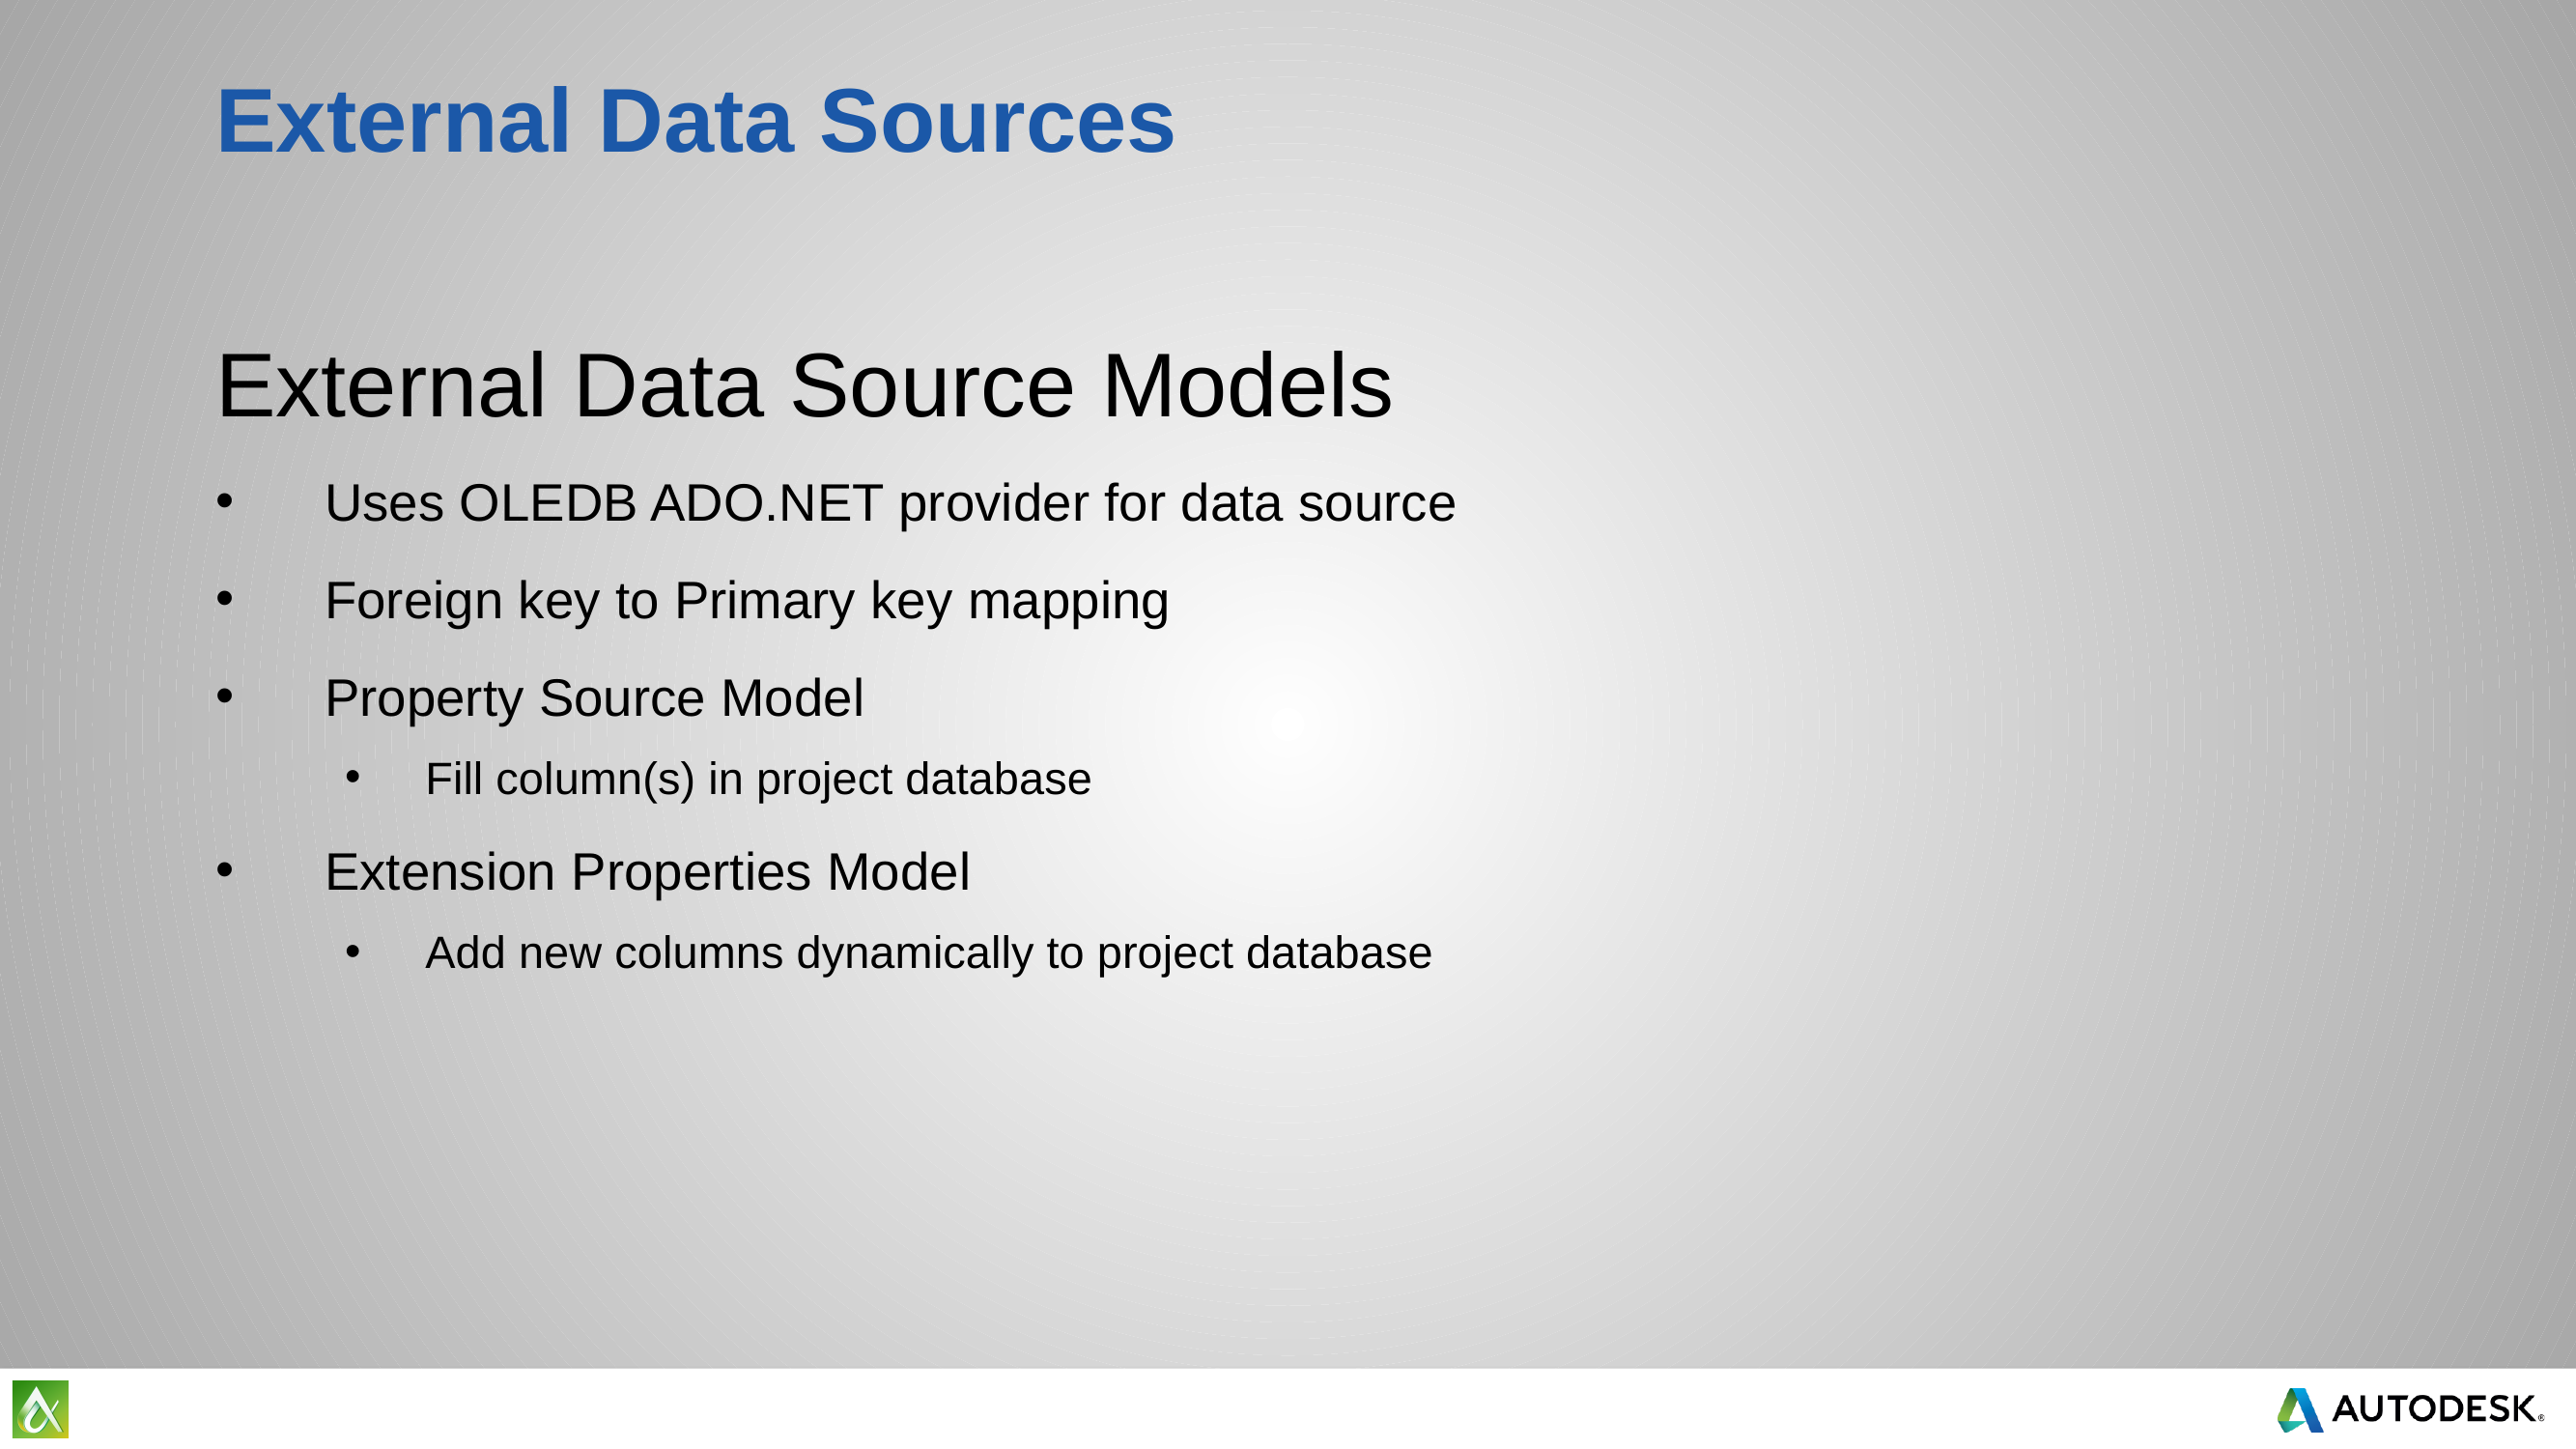

# External Data Sources
External Data Source Models
Uses OLEDB ADO.NET provider for data source
Foreign key to Primary key mapping
Property Source Model
Fill column(s) in project database
Extension Properties Model
Add new columns dynamically to project database